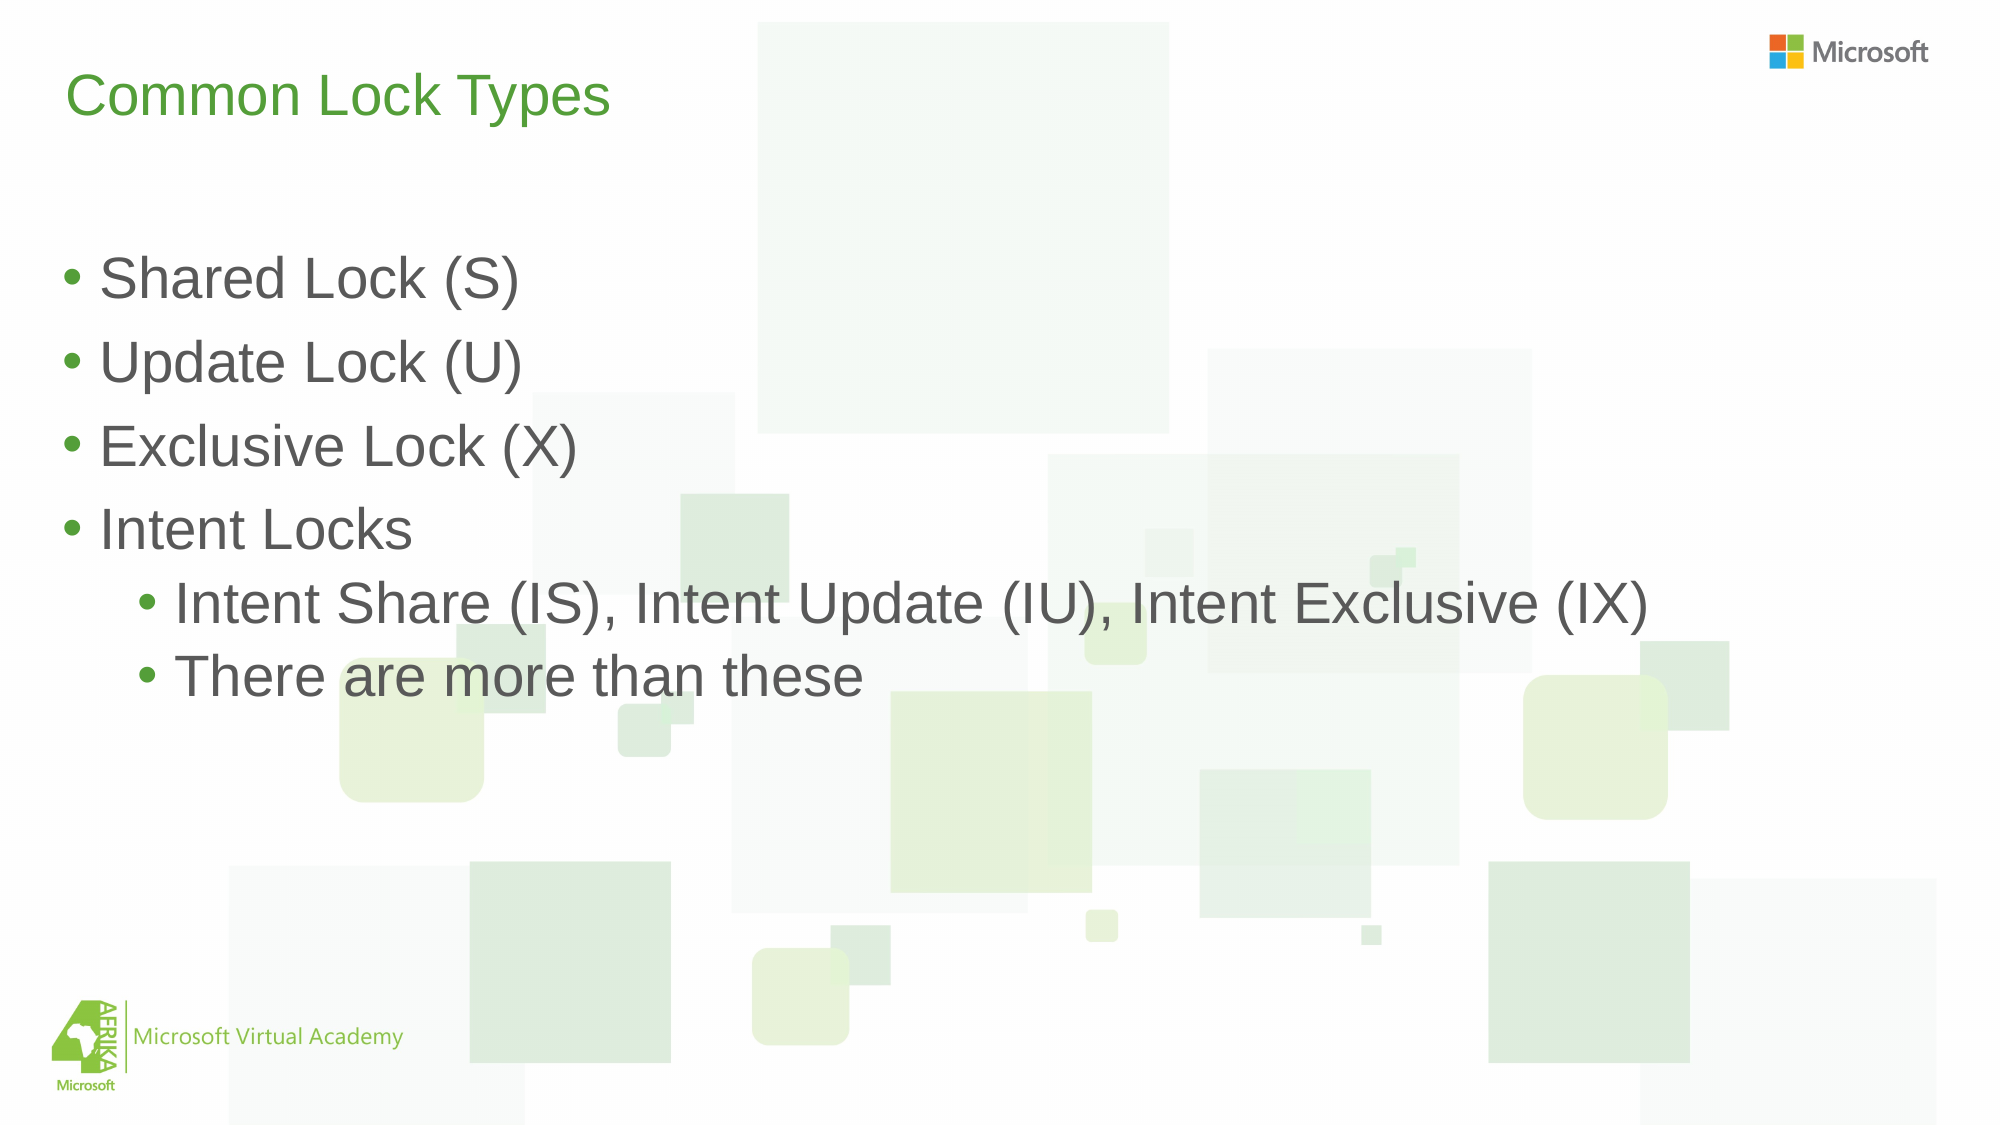

# Common Lock Types
Shared Lock (S)
Update Lock (U)
Exclusive Lock (X)
Intent Locks
Intent Share (IS), Intent Update (IU), Intent Exclusive (IX)
There are more than these